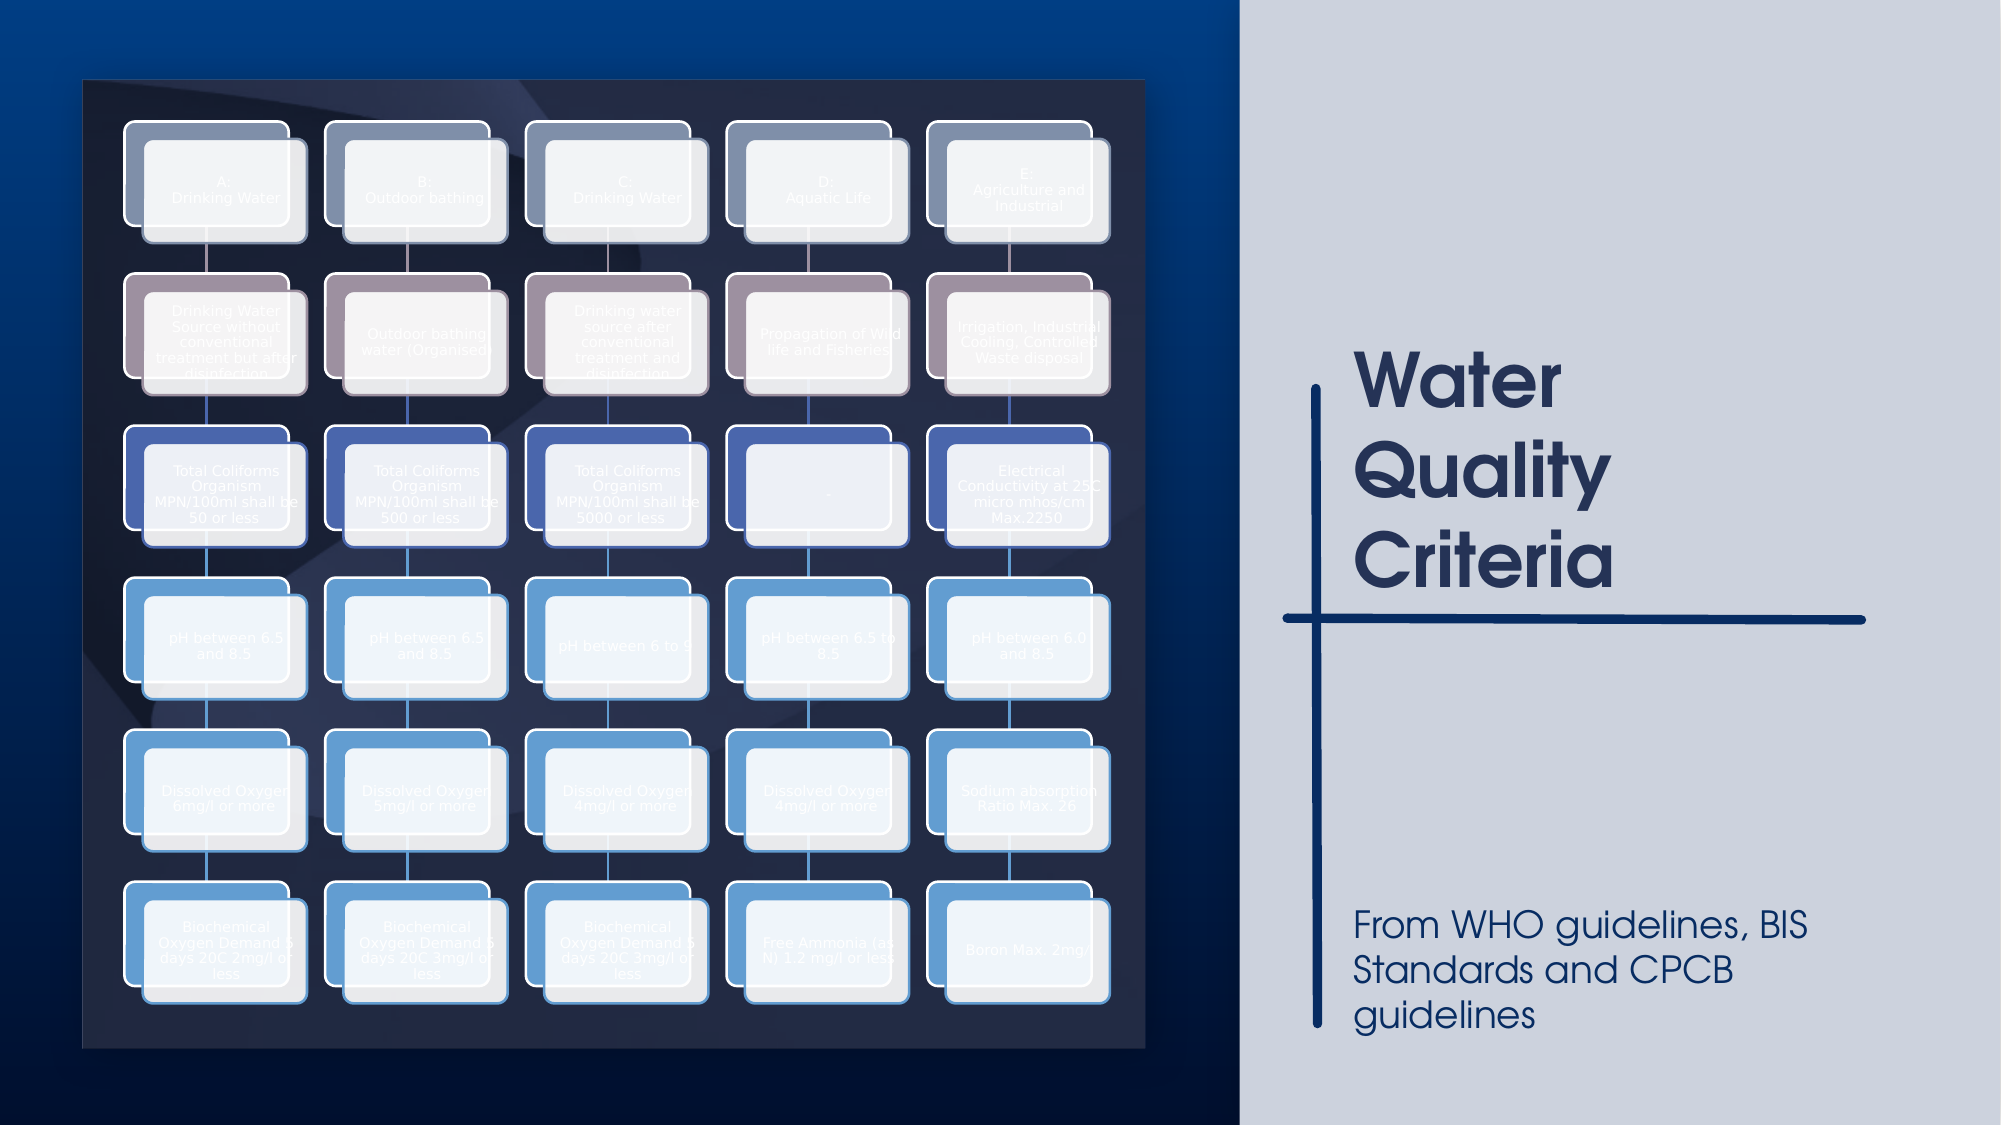

A:
Drinking Water
Drinking Water Source without conventional treatment but after disinfection
Total Coliforms Organism MPN/100ml shall be 50 or less
pH between 6.5 and 8.5
Dissolved Oxygen 6mg/l or more
Biochemical Oxygen Demand 5 days 20C 2mg/l or less
B:
Outdoor bathing
Outdoor bathing water (Organised)
Total Coliforms Organism MPN/100ml shall be 500 or less
pH between 6.5 and 8.5
Dissolved Oxygen 5mg/l or more
Biochemical Oxygen Demand 5 days 20C 3mg/l or less
C:
Drinking Water
Drinking water source after conventional treatment and disinfection
Total Coliforms Organism MPN/100ml shall be 5000 or less
pH between 6 to 9
Dissolved Oxygen 4mg/l or more
Biochemical Oxygen Demand 5 days 20C 3mg/l or less
D:
Aquatic Life
 Propagation of Wild life and Fisheries
-
pH between 6.5 to 8.5
Dissolved Oxygen 4mg/l or more
Free Ammonia (as N) 1.2 mg/l or less
E:
Agriculture and Industrial
Irrigation, Industrial Cooling, Controlled Waste disposal
 Electrical Conductivity at 25C micro mhos/cm Max.2250
pH between 6.0 and 8.5
Sodium absorption Ratio Max. 26
Boron Max. 2mg/l
# Water Quality Criteria
From WHO guidelines, BIS Standards and CPCB guidelines